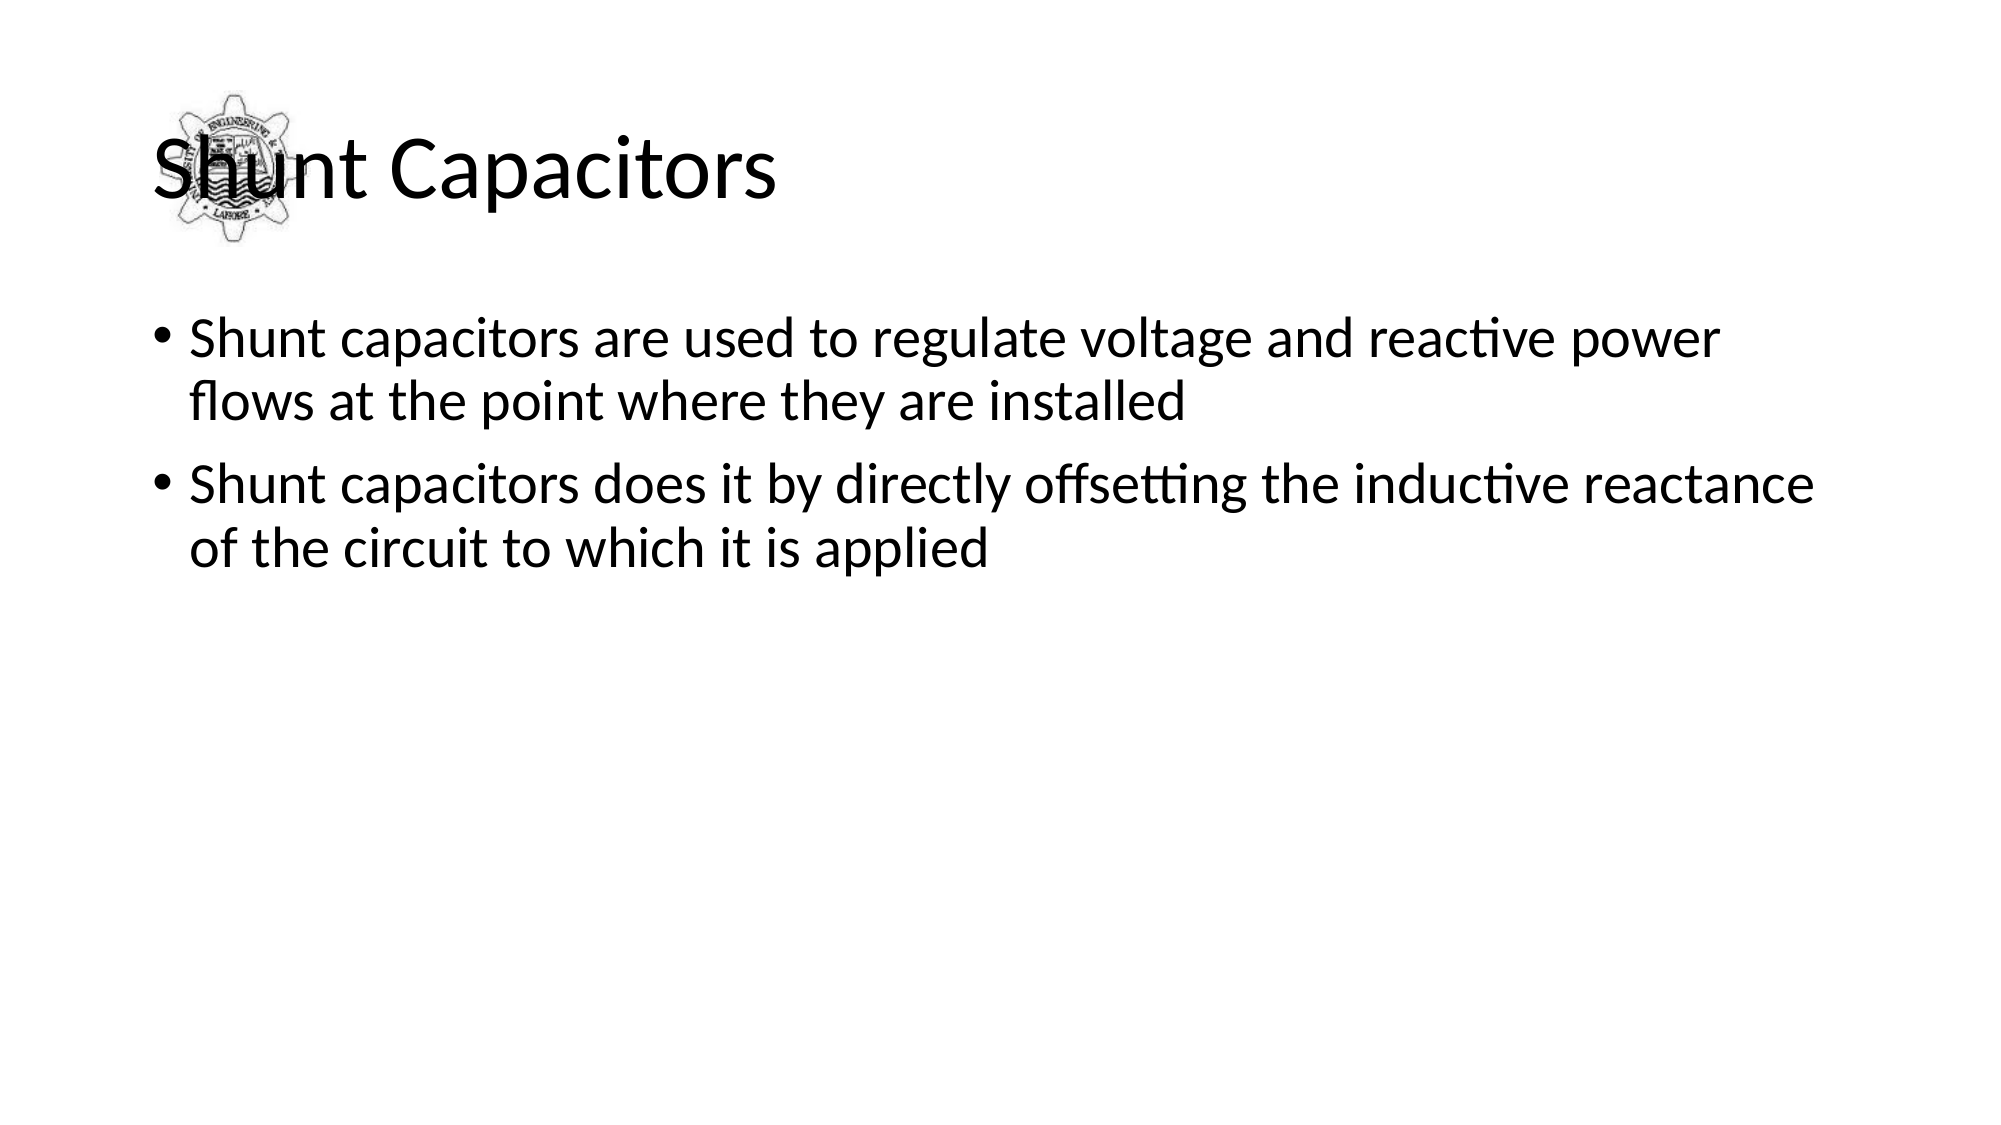

# Shunt Capacitors
Shunt capacitors are used to regulate voltage and reactive power flows at the point where they are installed
Shunt capacitors does it by directly offsetting the inductive reactance of the circuit to which it is applied